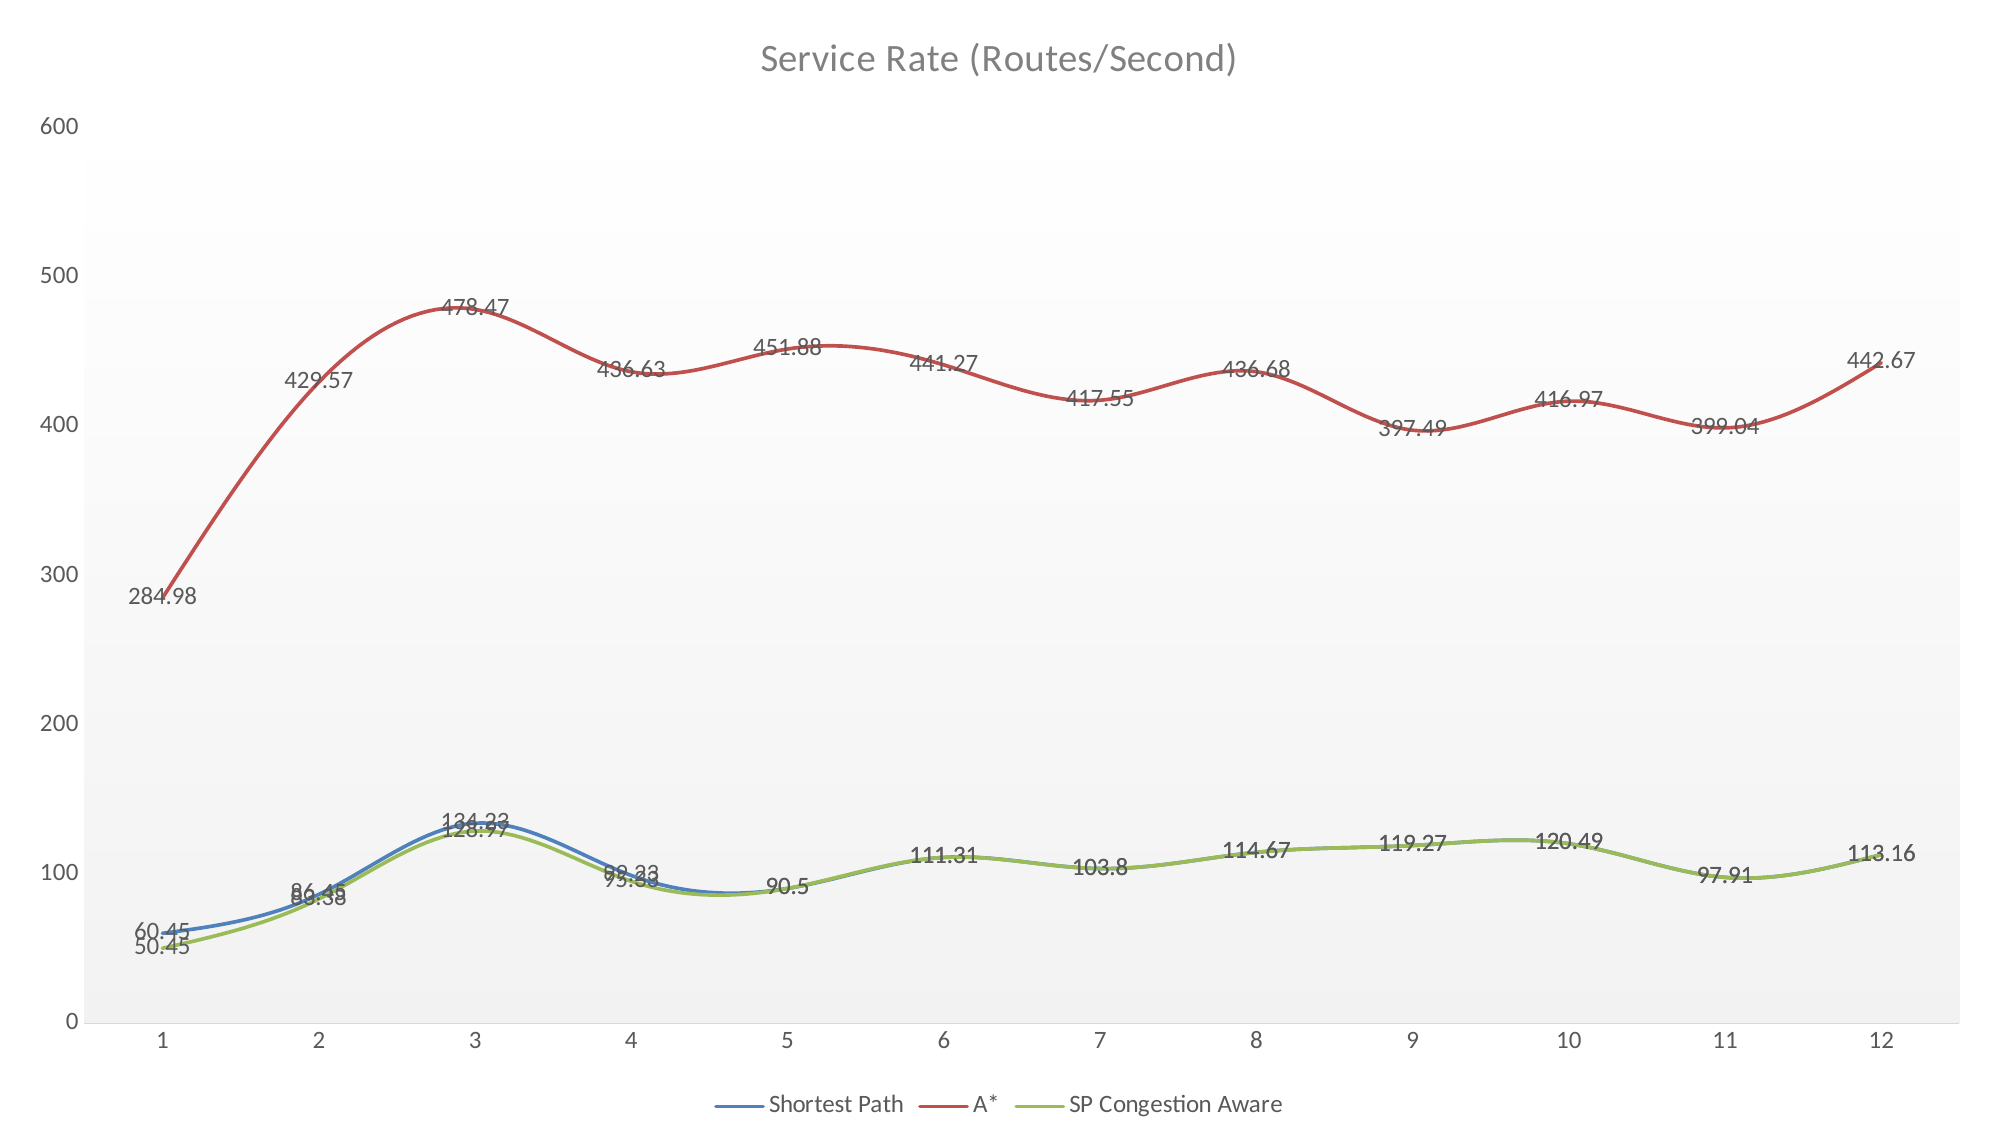

### Chart: Service Rate (Routes/Second)

| Category | Shortest Path | A* | SP Congestion Aware |
|---|---|---|---|